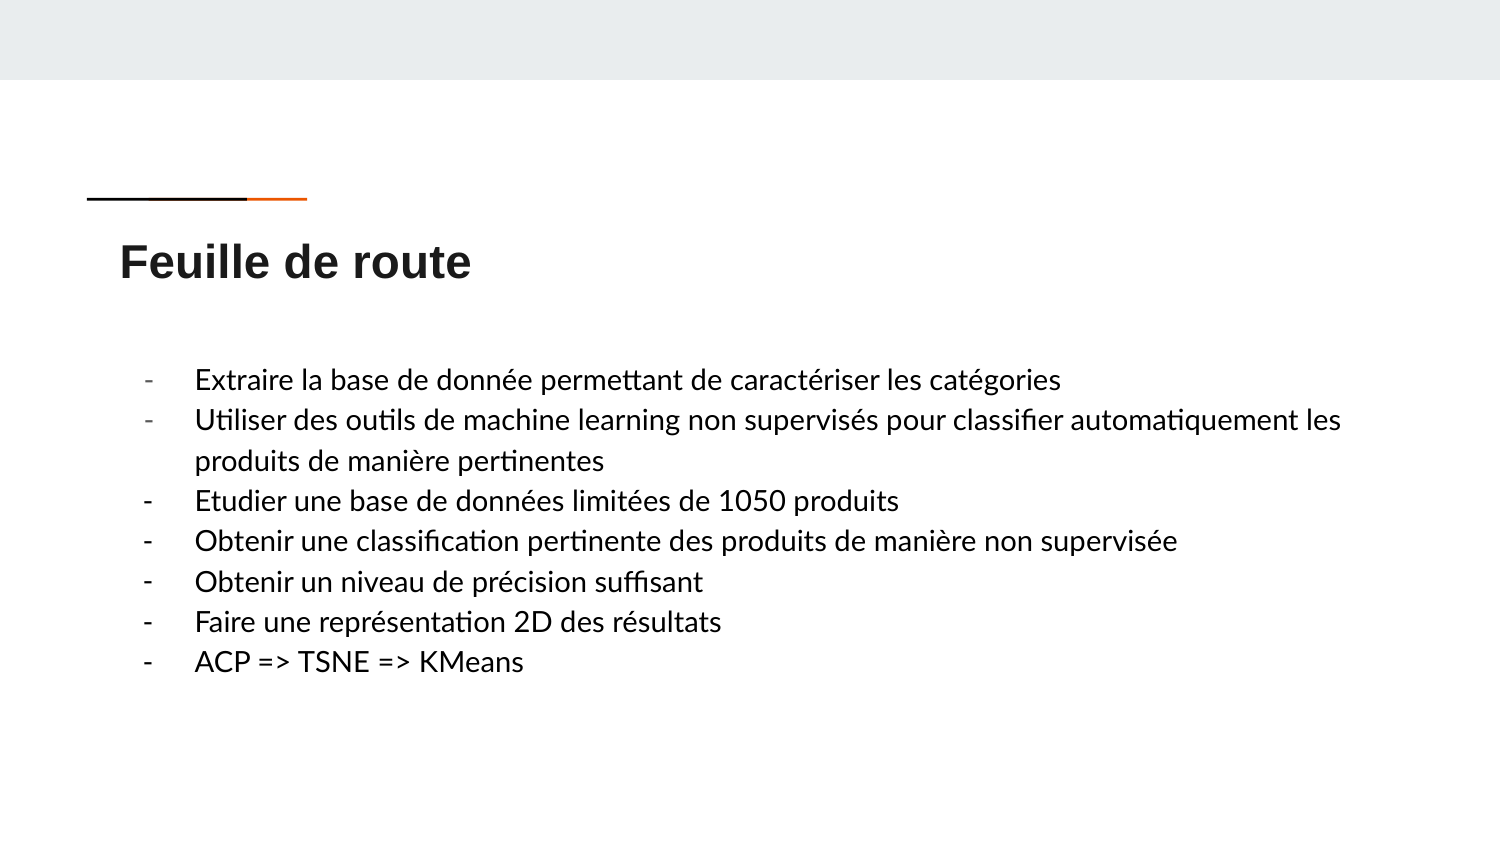

# Feuille de route

Extraire la base de donnée permettant de caractériser les catégories
Utiliser des outils de machine learning non supervisés pour classifier automatiquement les produits de manière pertinentes
Etudier une base de données limitées de 1050 produits
Obtenir une classification pertinente des produits de manière non supervisée
Obtenir un niveau de précision suffisant
Faire une représentation 2D des résultats
ACP => TSNE => KMeans